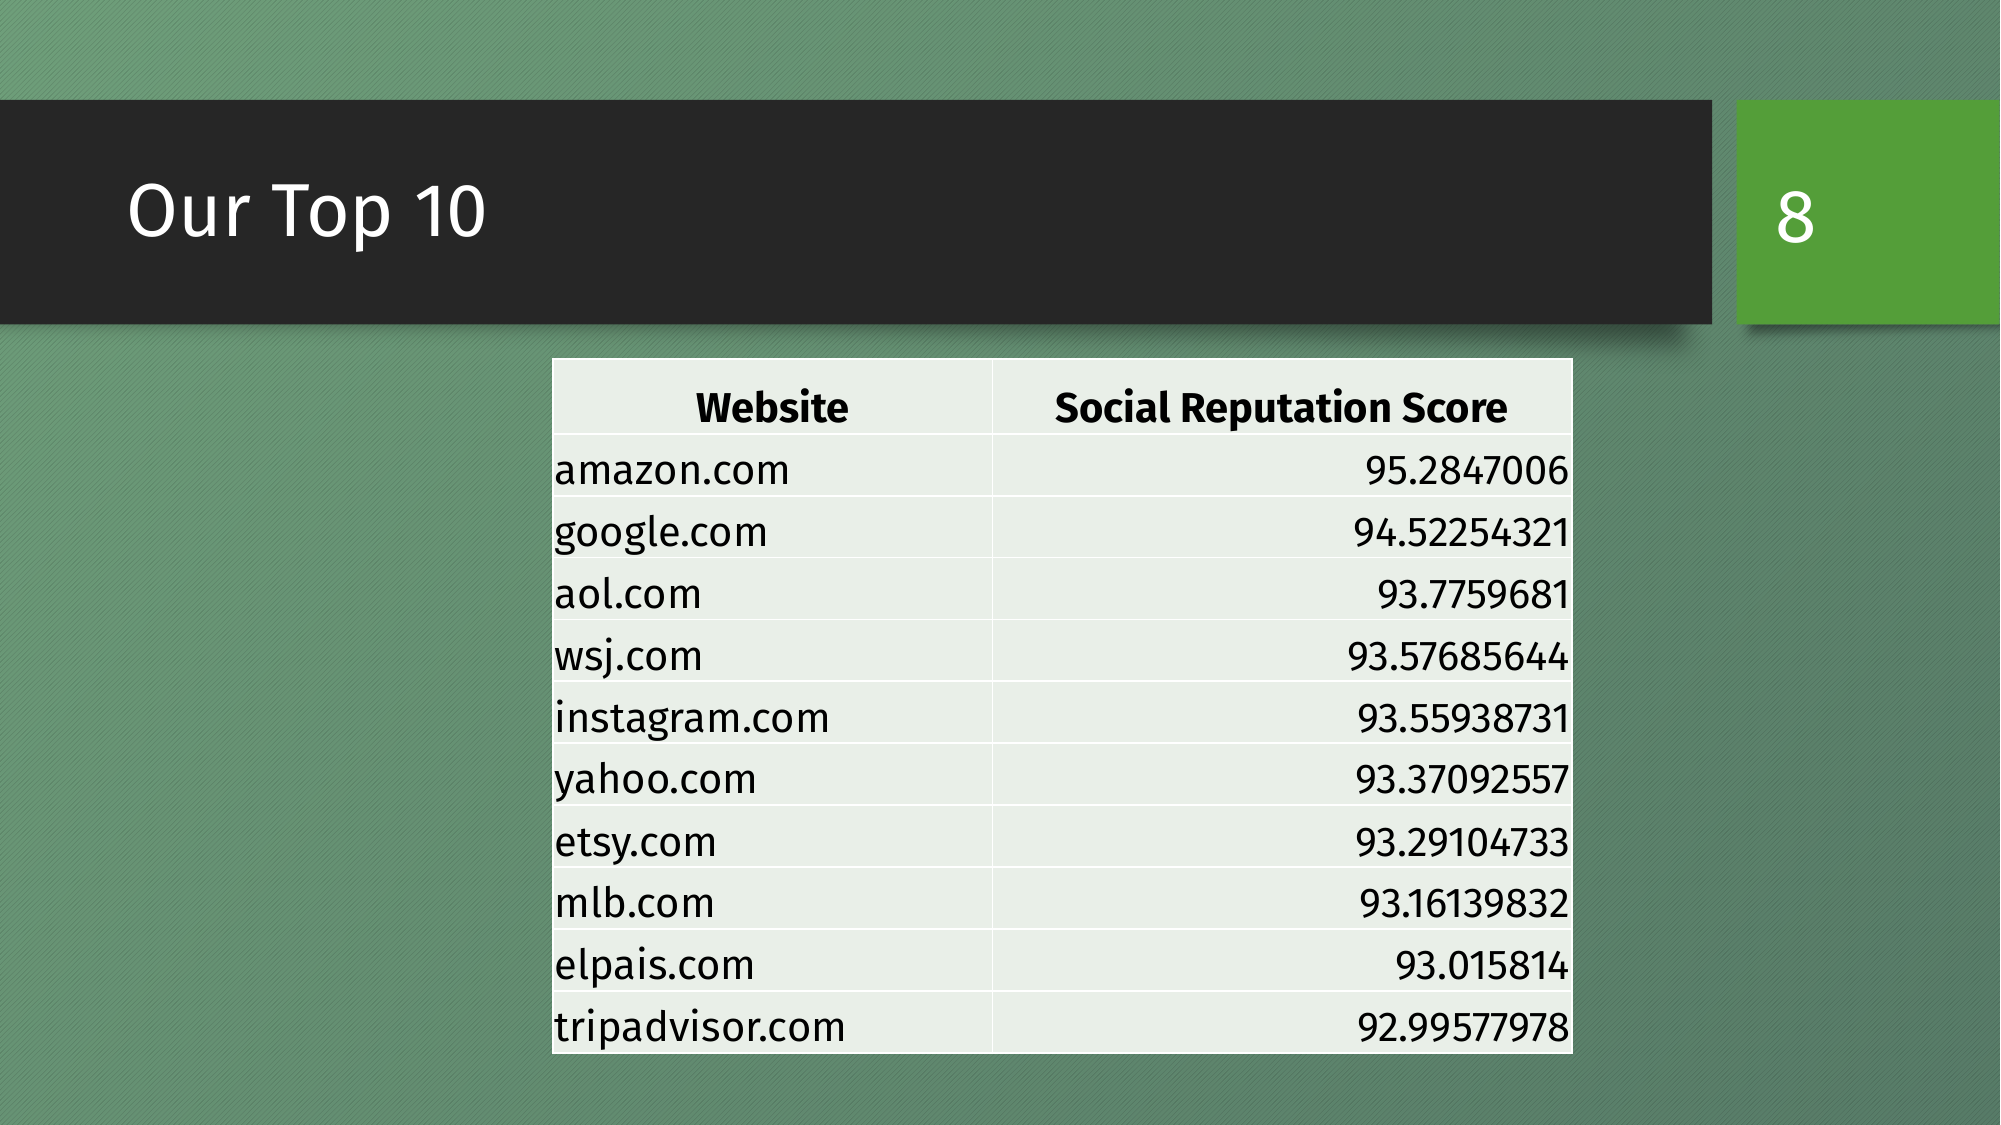

8
# Our Top 10
| Website | Social Reputation Score |
| --- | --- |
| amazon.com | 95.2847006 |
| google.com | 94.52254321 |
| aol.com | 93.7759681 |
| wsj.com | 93.57685644 |
| instagram.com | 93.55938731 |
| yahoo.com | 93.37092557 |
| etsy.com | 93.29104733 |
| mlb.com | 93.16139832 |
| elpais.com | 93.015814 |
| tripadvisor.com | 92.99577978 |